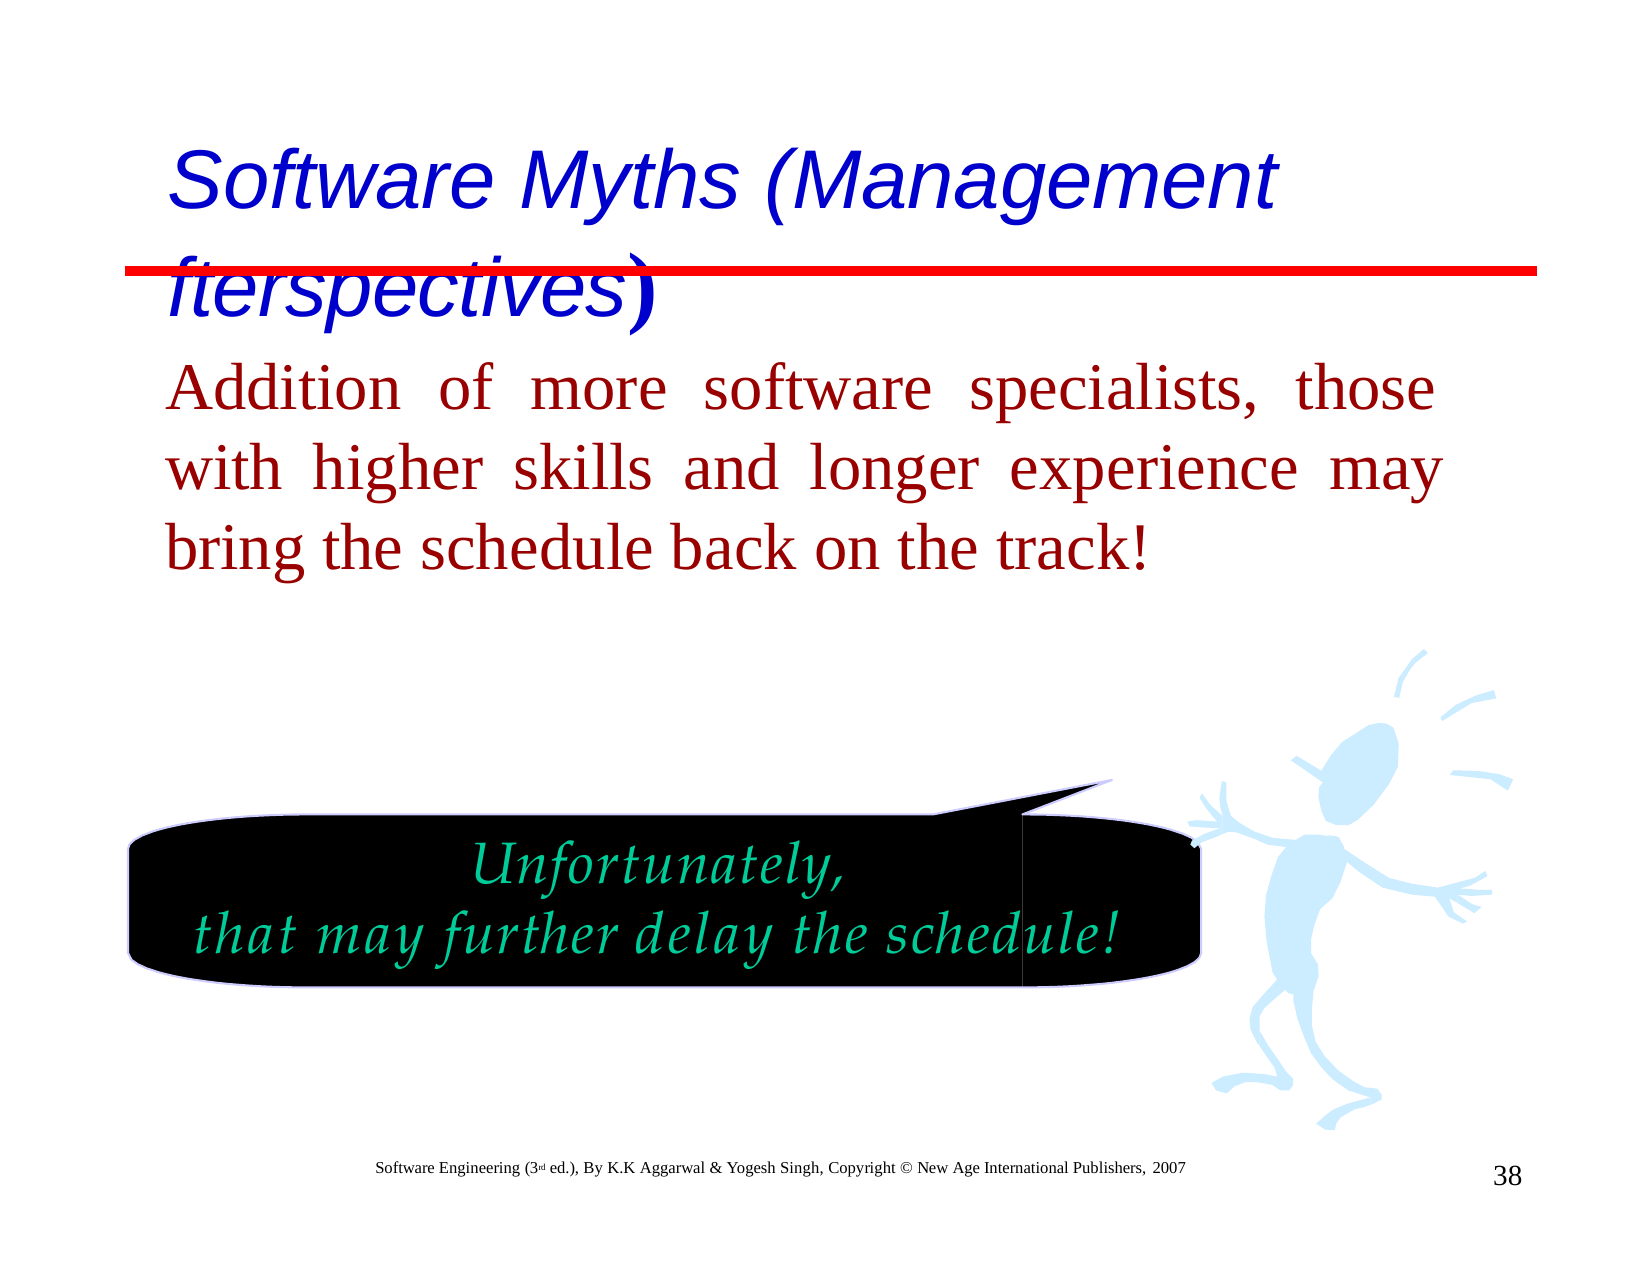

# Software Myths (Management fterspectives)

Addition of more software specialists, those  with higher skills and longer experience may  bring the schedule back on the track!

Unfortunately,
that may further delay the schedule!

Software Engineering (3rd  ed.), By K.K Aggarwal & Yogesh Singh, Copyright © New Age International Publishers, 2007
38